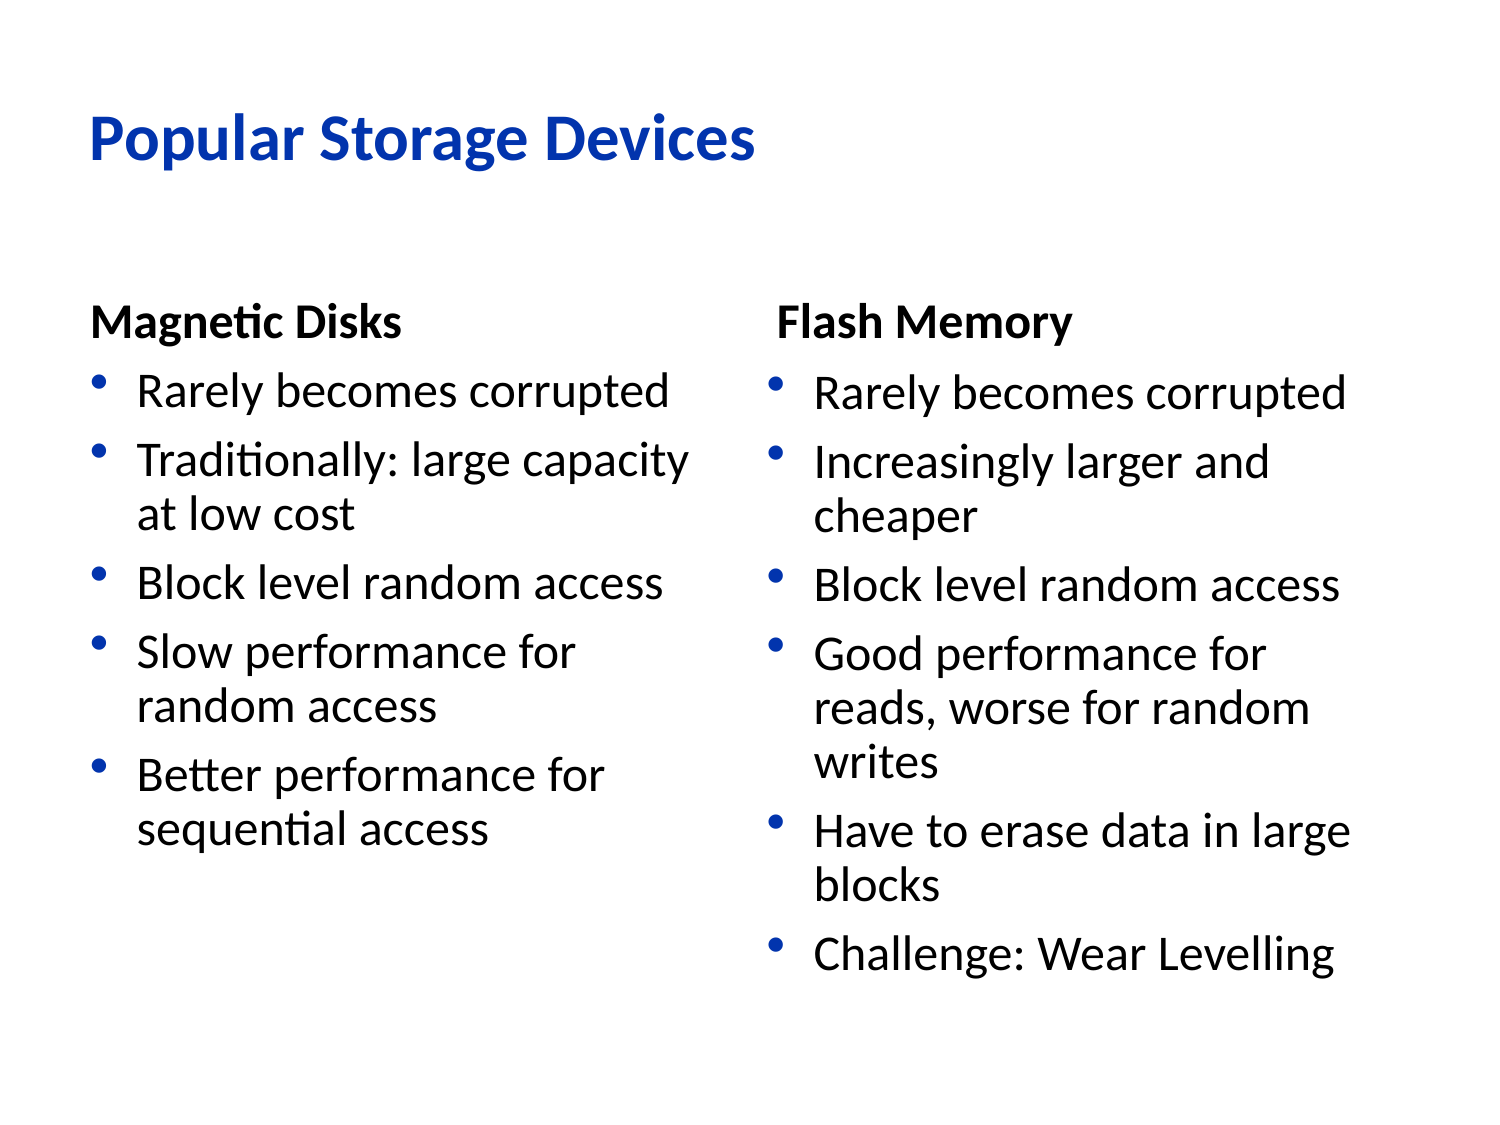

# Popular Storage Devices
Magnetic Disks
Flash Memory
Rarely becomes corrupted
Traditionally: large capacity at low cost
Block level random access
Slow performance for random access
Better performance for sequential access
Rarely becomes corrupted
Increasingly larger and cheaper
Block level random access
Good performance for reads, worse for random writes
Have to erase data in large blocks
Challenge: Wear Levelling